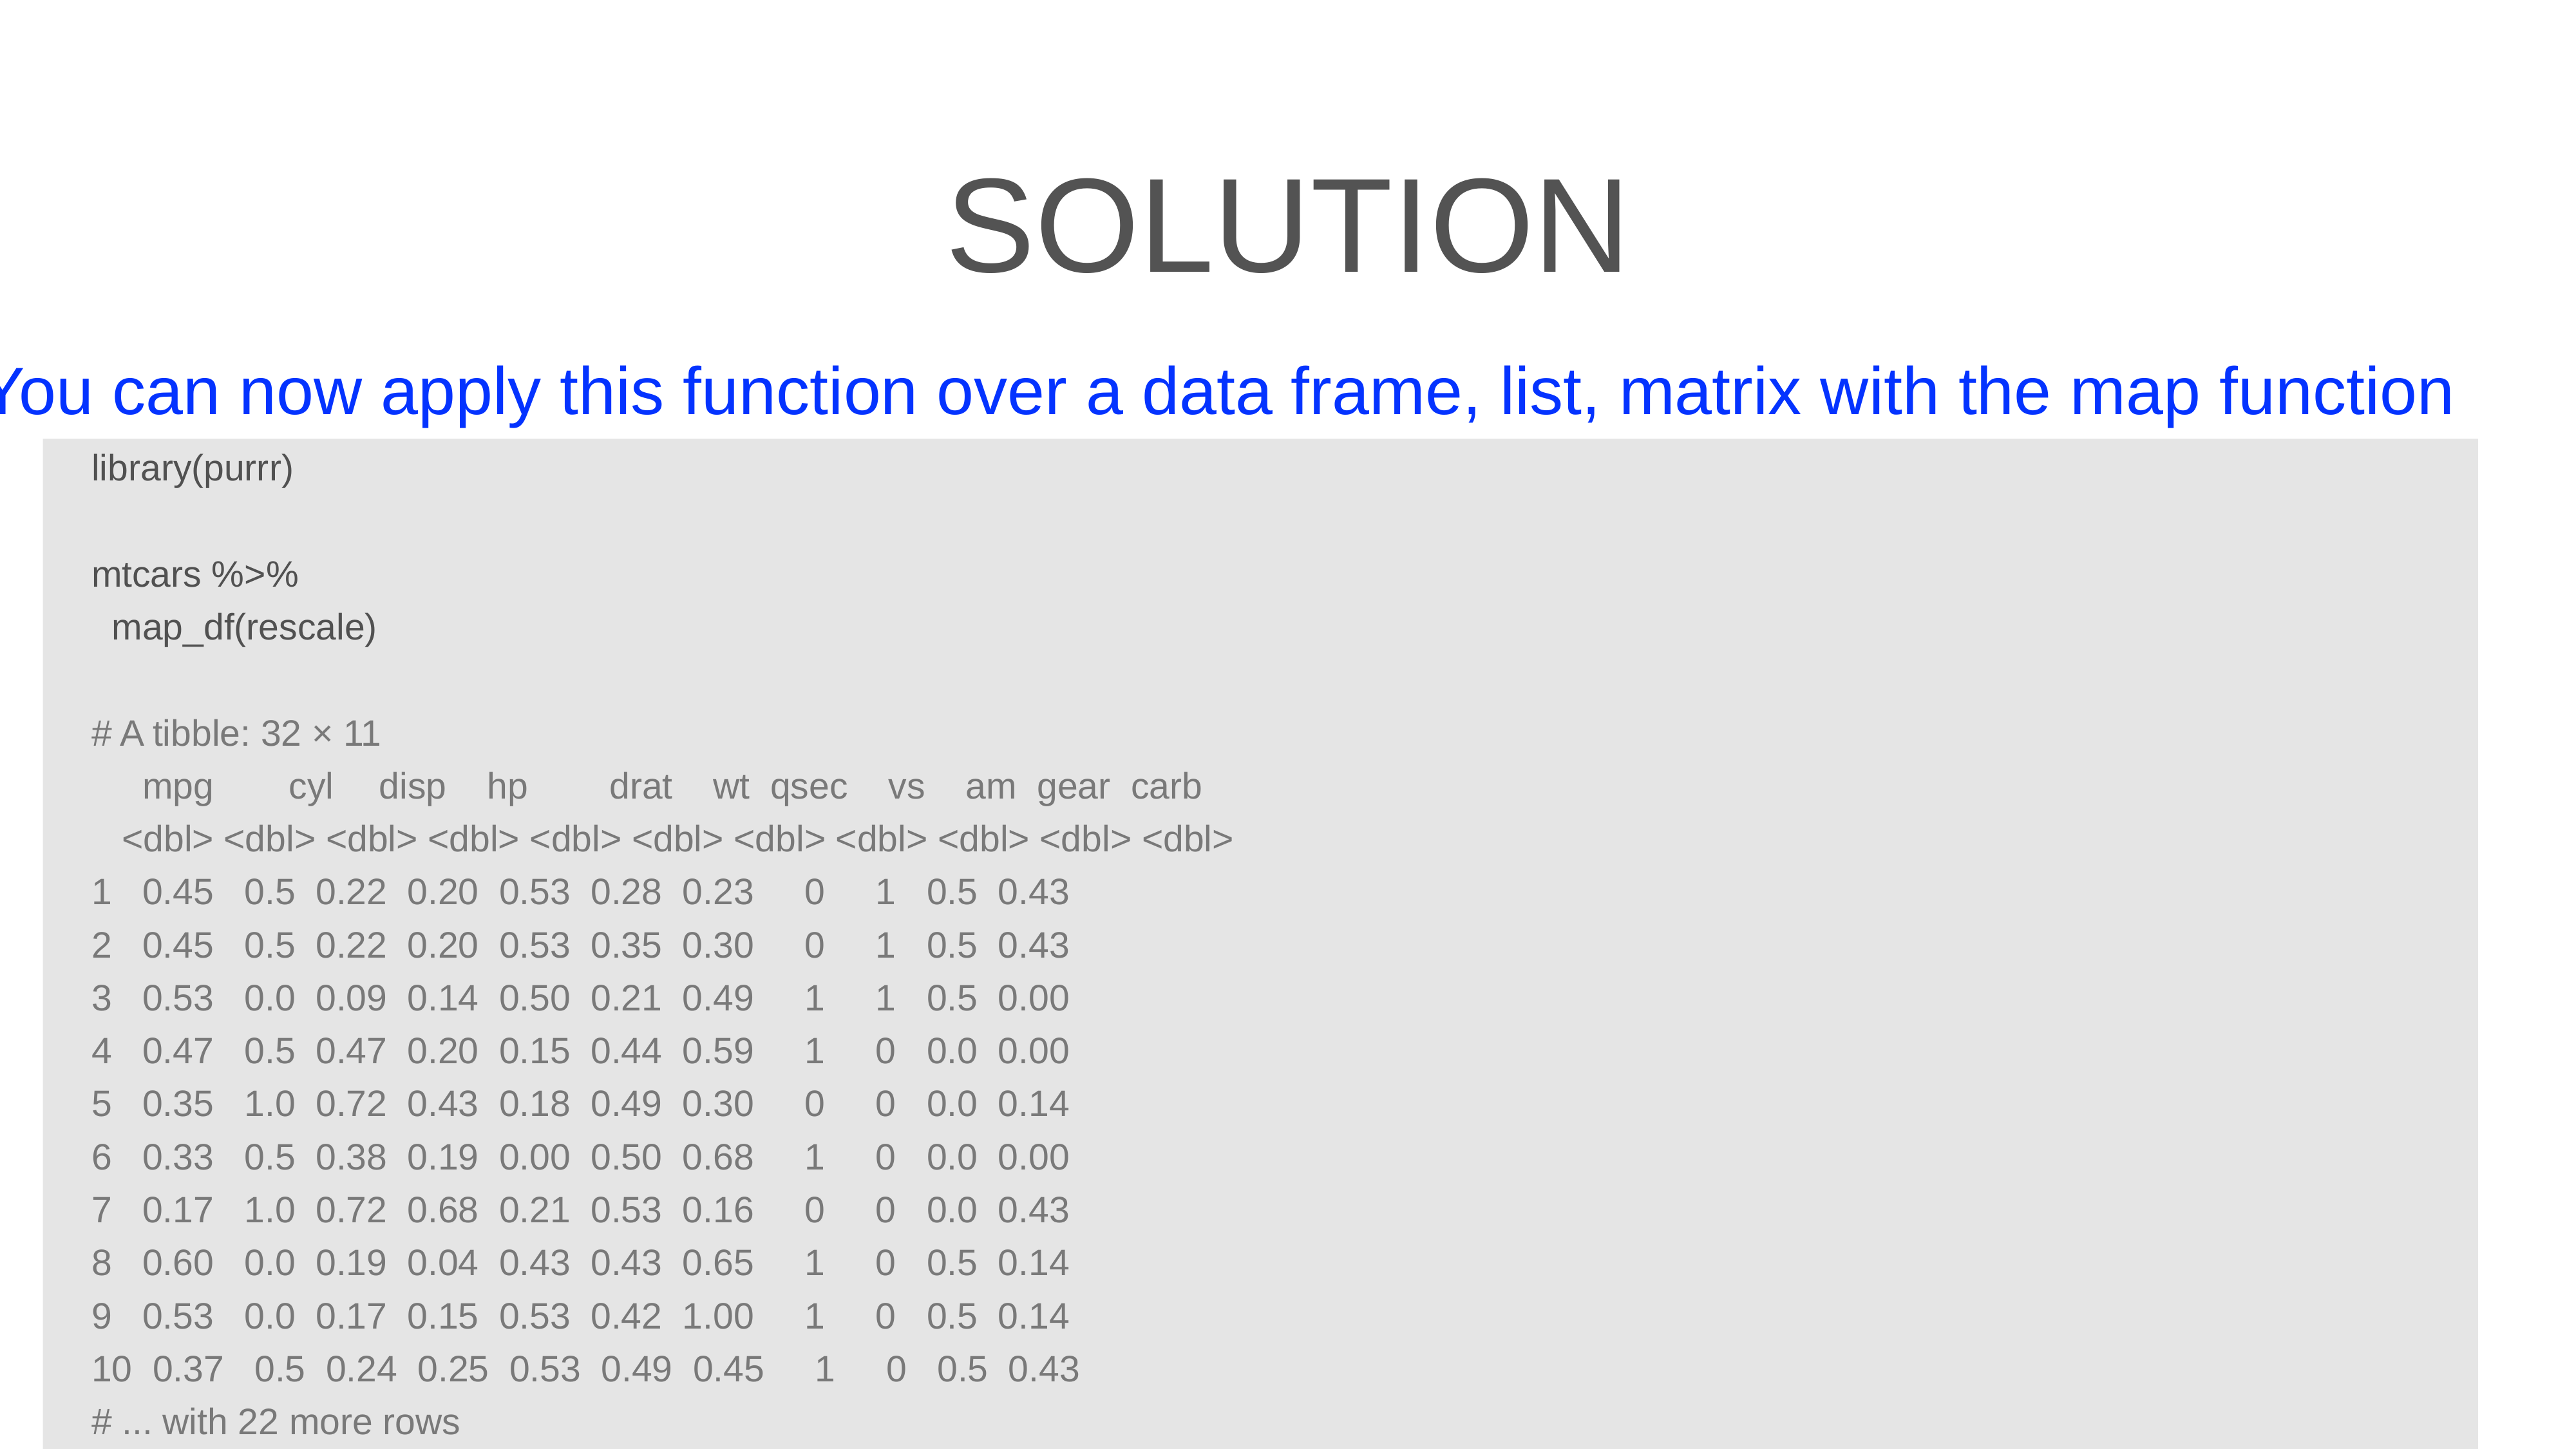

# solution
You can now apply this function over a data frame, list, matrix with the map function
library(purrr)

mtcars %>%
  map_df(rescale)

# A tibble: 32 × 11
     mpg	cyl		 disp    hp  	drat    wt  qsec    vs    am  gear  carb
   <dbl> <dbl> <dbl> <dbl> <dbl> <dbl> <dbl> <dbl> <dbl> <dbl> <dbl>
1   0.45   0.5  0.22  0.20  0.53  0.28  0.23     0     1   0.5  0.43
2   0.45   0.5  0.22  0.20  0.53  0.35  0.30     0     1   0.5  0.43
3   0.53   0.0  0.09  0.14  0.50  0.21  0.49     1     1   0.5  0.00
4   0.47   0.5  0.47  0.20  0.15  0.44  0.59     1     0   0.0  0.00
5   0.35   1.0  0.72  0.43  0.18  0.49  0.30     0     0   0.0  0.14
6   0.33   0.5  0.38  0.19  0.00  0.50  0.68     1     0   0.0  0.00
7   0.17   1.0  0.72  0.68  0.21  0.53  0.16     0     0   0.0  0.43
8   0.60   0.0  0.19  0.04  0.43  0.43  0.65     1     0   0.5  0.14
9   0.53   0.0  0.17  0.15  0.53  0.42  1.00     1     0   0.5  0.14
10  0.37   0.5  0.24  0.25  0.53  0.49  0.45     1     0   0.5  0.43
# ... with 22 more rows